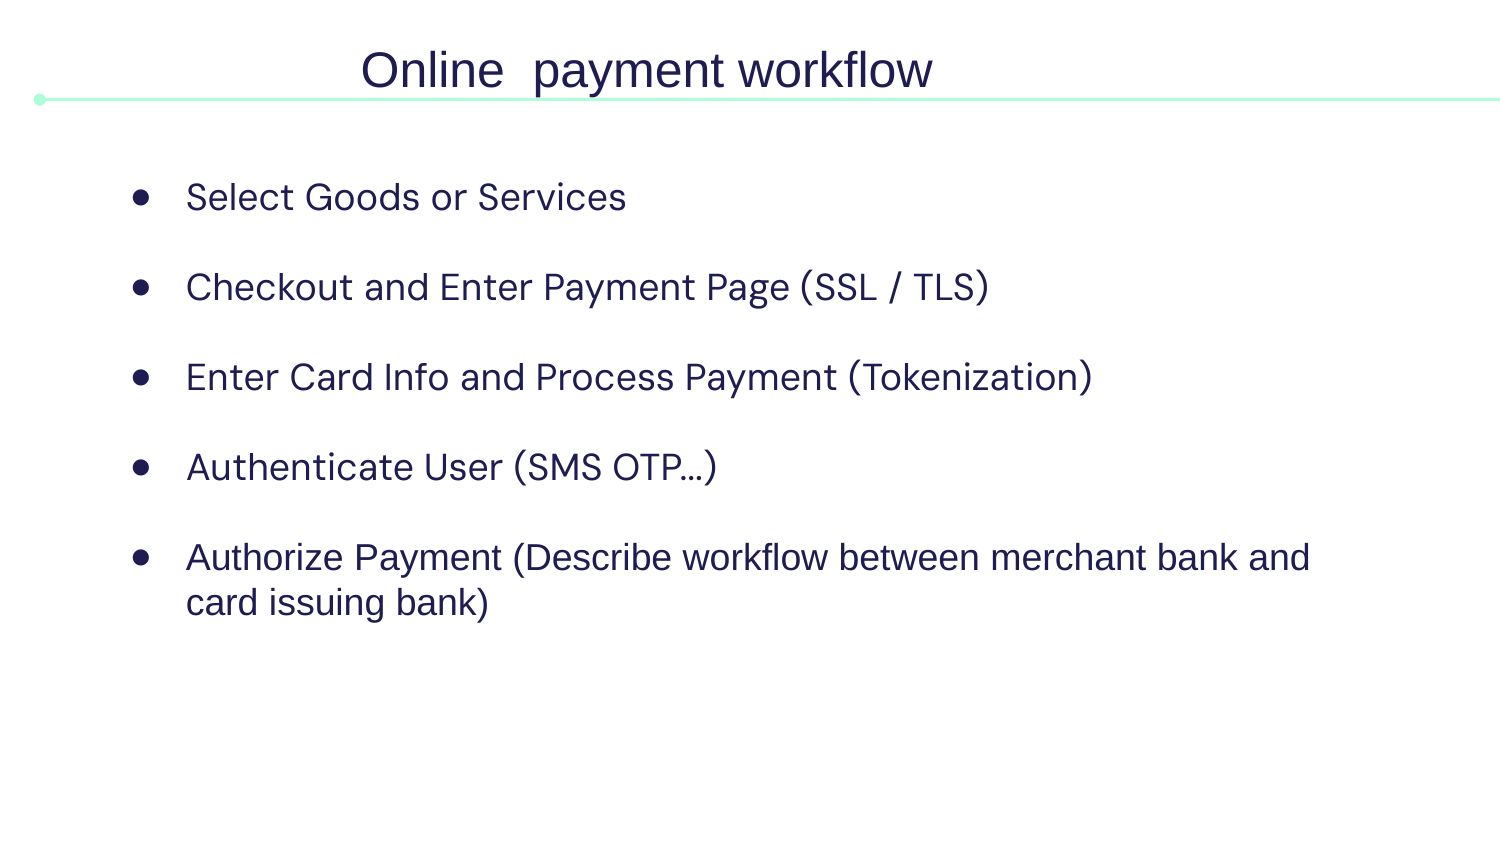

# Online  payment workflow
Select Goods or Services

Checkout and Enter Payment Page (SSL / TLS)

Enter Card Info and Process Payment (Tokenization)

Authenticate User (SMS OTP...)

Authorize Payment (Describe workflow between merchant bank and card issuing bank)